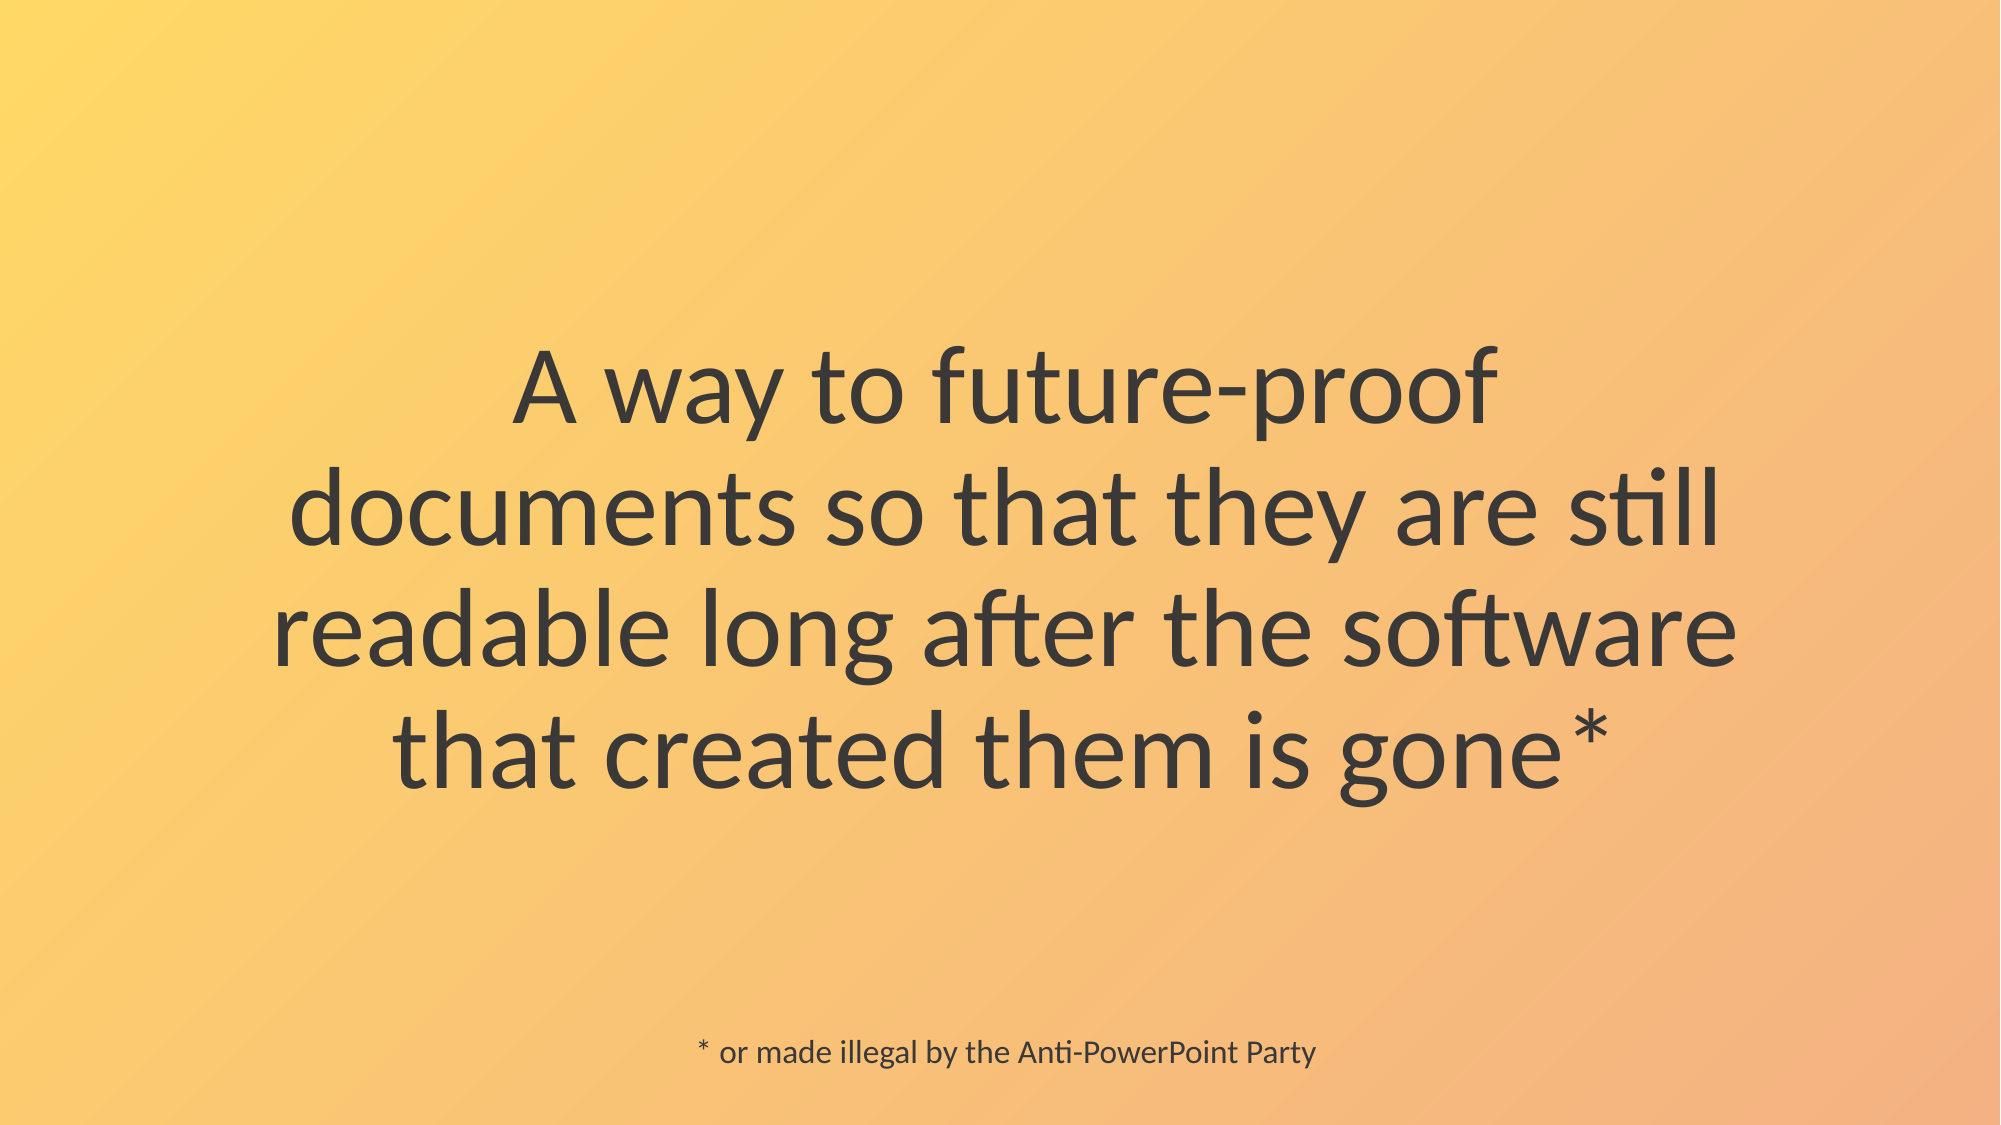

# A way to future-proof documents so that they are still readable long after the software that created them is gone*
* or made illegal by the Anti-PowerPoint Party